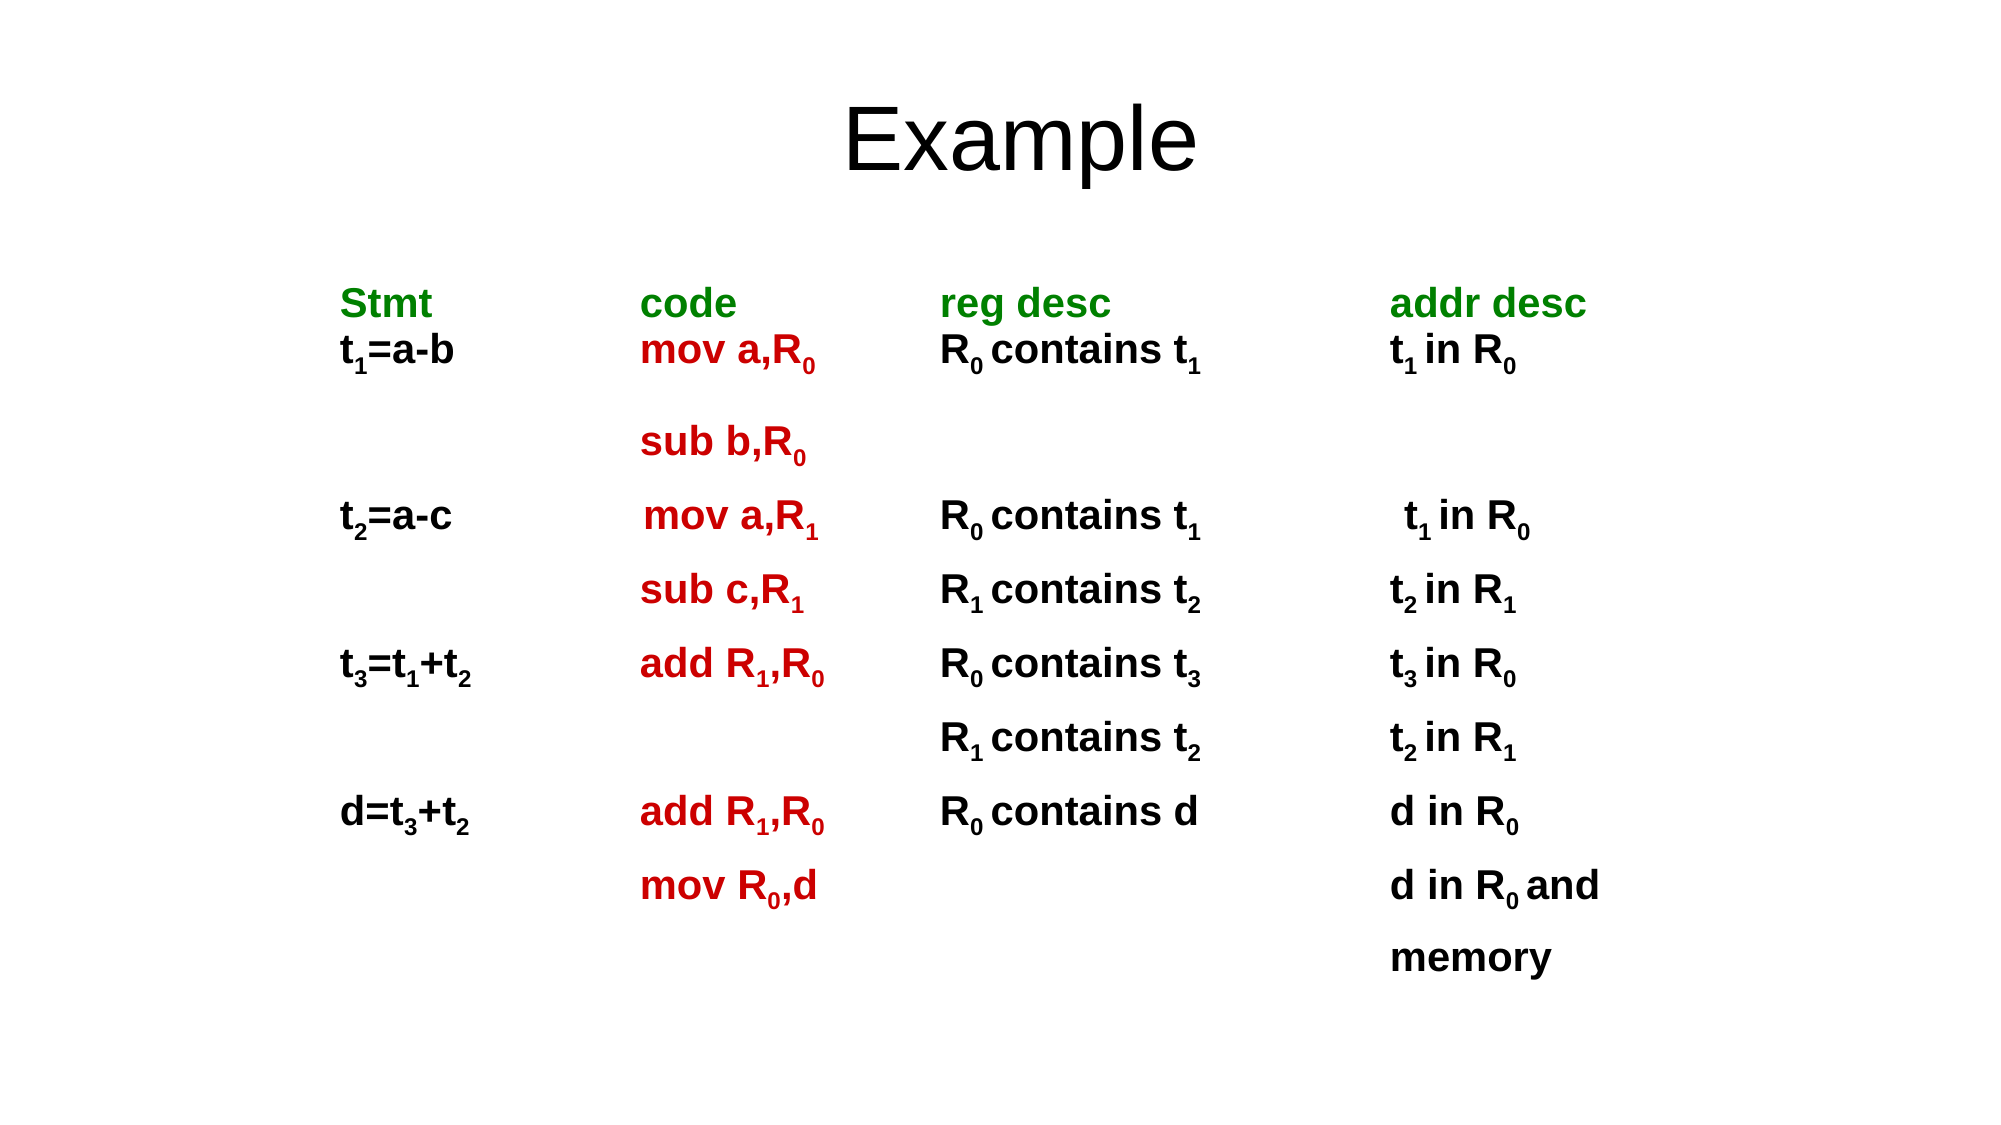

# Example
| Stmt t1=a-b | code mov a,R0 | reg desc R0 contains t1 | addr desc t1 in R0 |
| --- | --- | --- | --- |
|  | sub b,R0 |  |  |
| t2=a-c | mov a,R1 | R0 contains t1 | t1 in R0 |
|  | sub c,R1 | R1 contains t2 | t2 in R1 |
| t3=t1+t2 | add R1,R0 | R0 contains t3 | t3 in R0 |
|  |  | R1 contains t2 | t2 in R1 |
| d=t3+t2 | add R1,R0 | R0 contains d | d in R0 |
|  | mov R0,d |  | d in R0 and |
|  |  |  | memory |